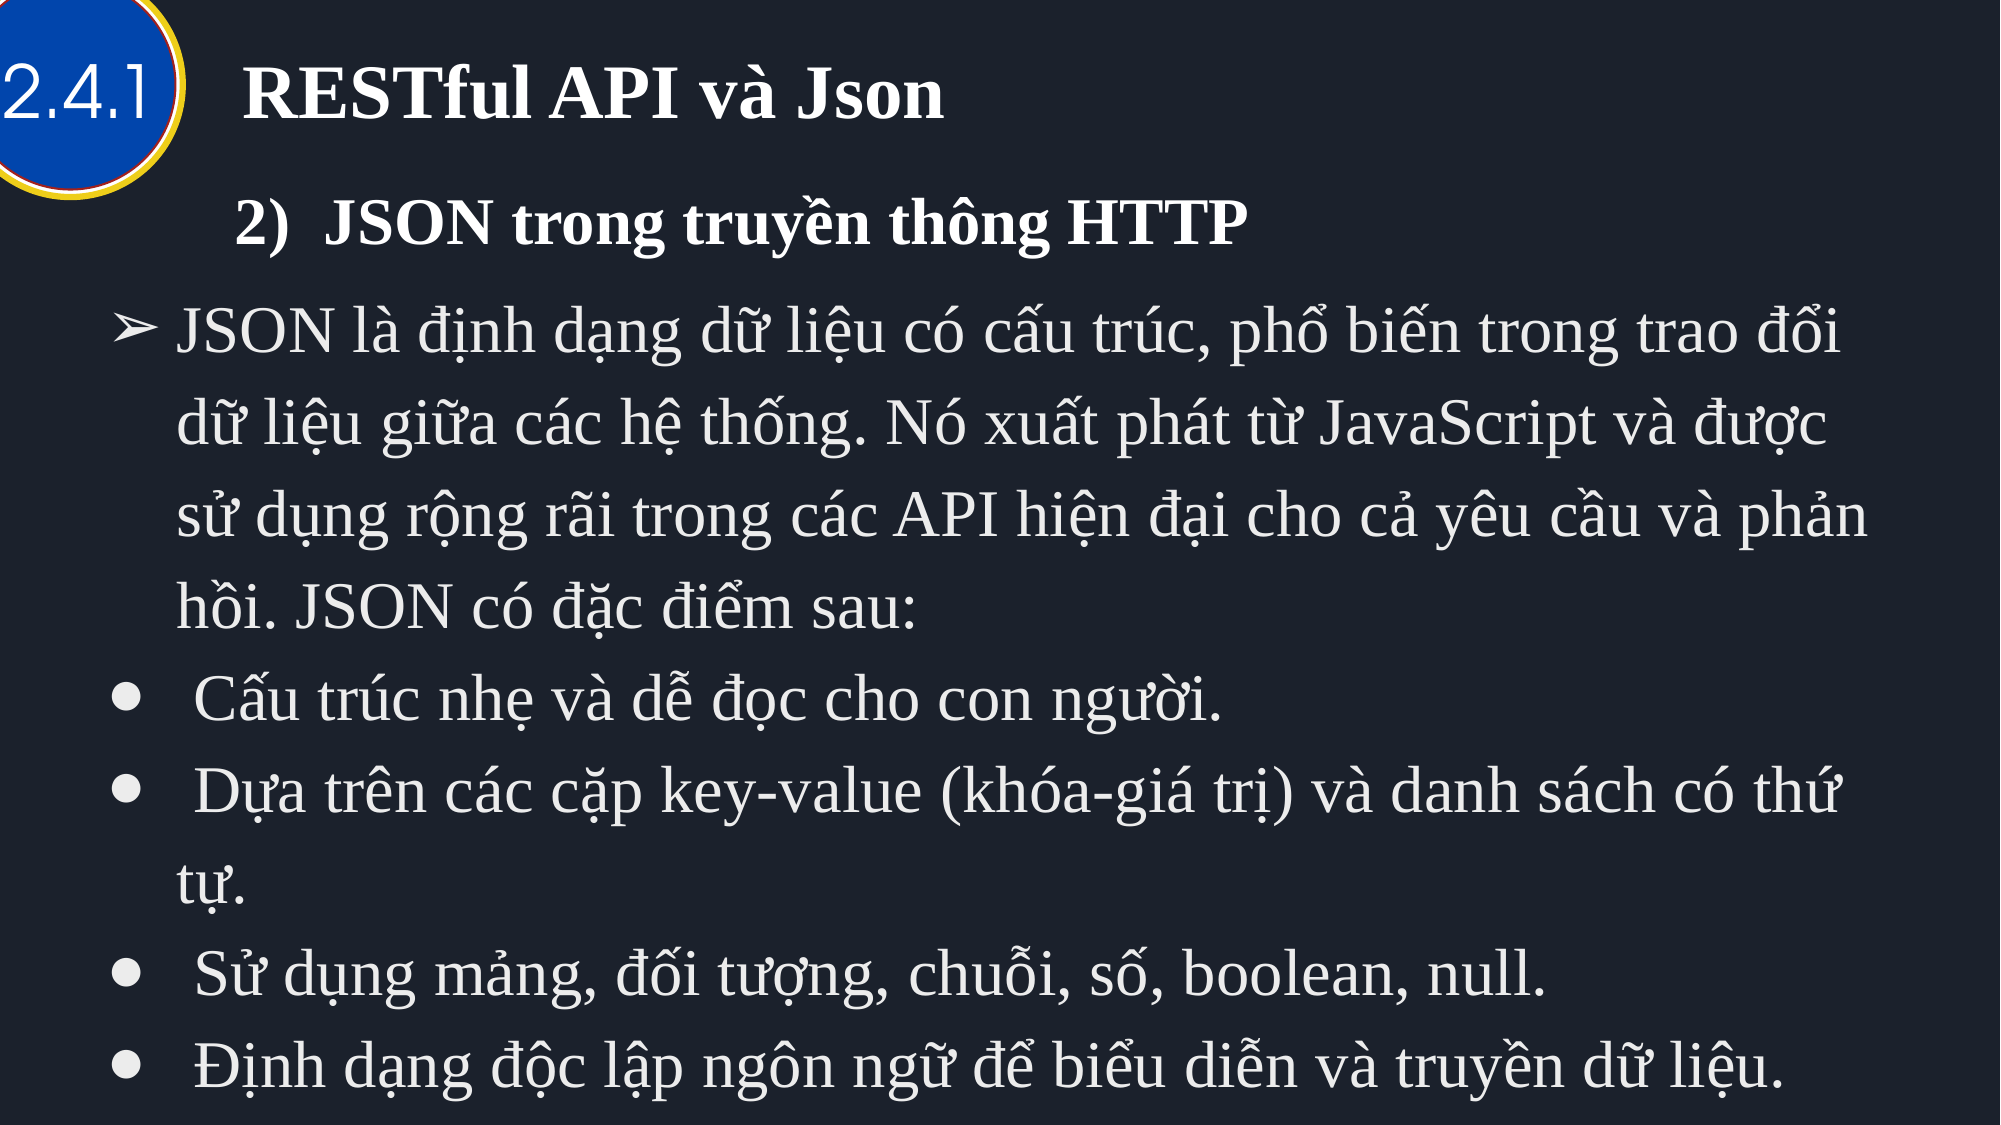

# RESTful API và Json
2.4.1
  2)  JSON trong truyền thông HTTP
JSON là định dạng dữ liệu có cấu trúc, phổ biến trong trao đổi dữ liệu giữa các hệ thống. Nó xuất phát từ JavaScript và được sử dụng rộng rãi trong các API hiện đại cho cả yêu cầu và phản hồi. JSON có đặc điểm sau:
 Cấu trúc nhẹ và dễ đọc cho con người.
 Dựa trên các cặp key-value (khóa-giá trị) và danh sách có thứ tự.
 Sử dụng mảng, đối tượng, chuỗi, số, boolean, null.
 Định dạng độc lập ngôn ngữ để biểu diễn và truyền dữ liệu.